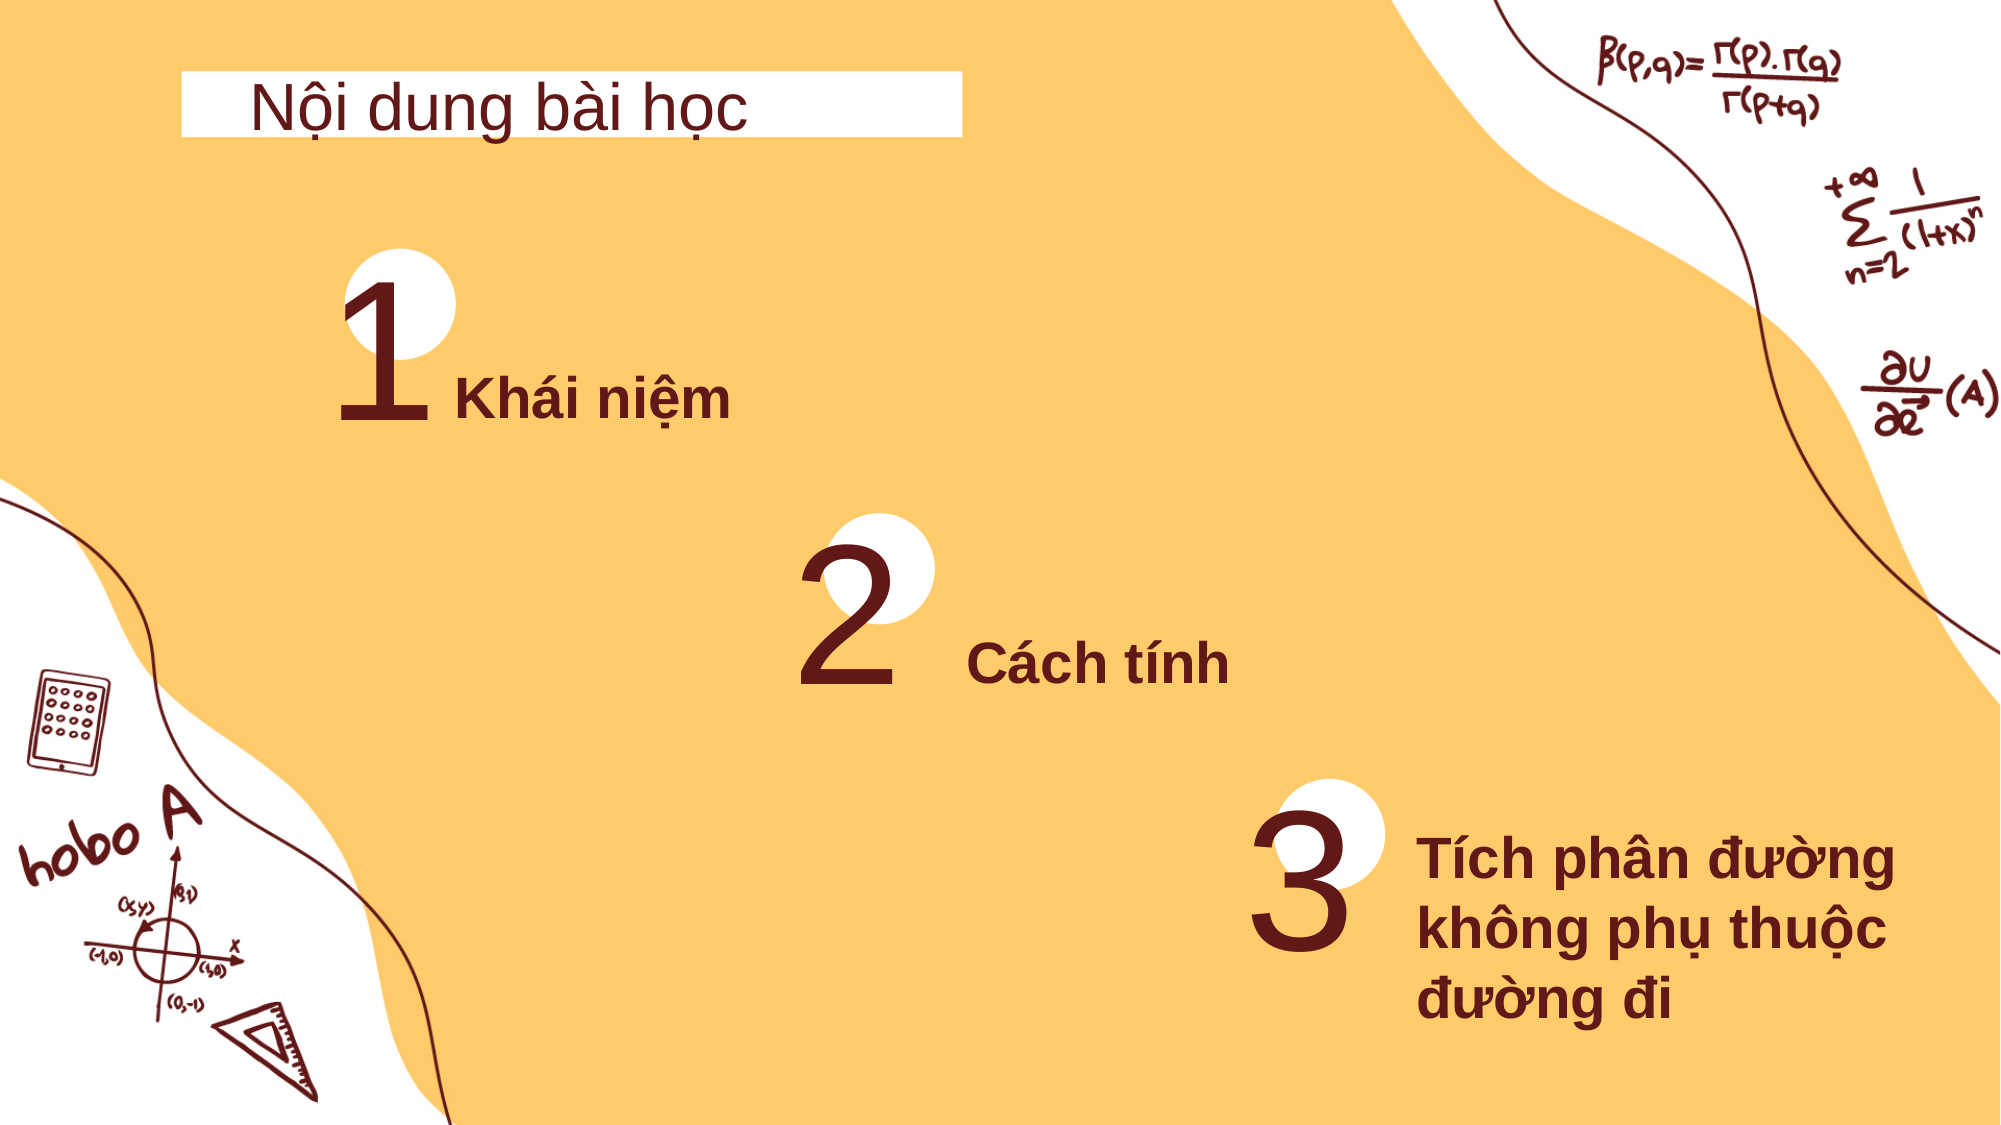

Nội dung bài học

1

Khái niệm
2

Cách tính
3

Tích phân đường không phụ thuộc đường đi